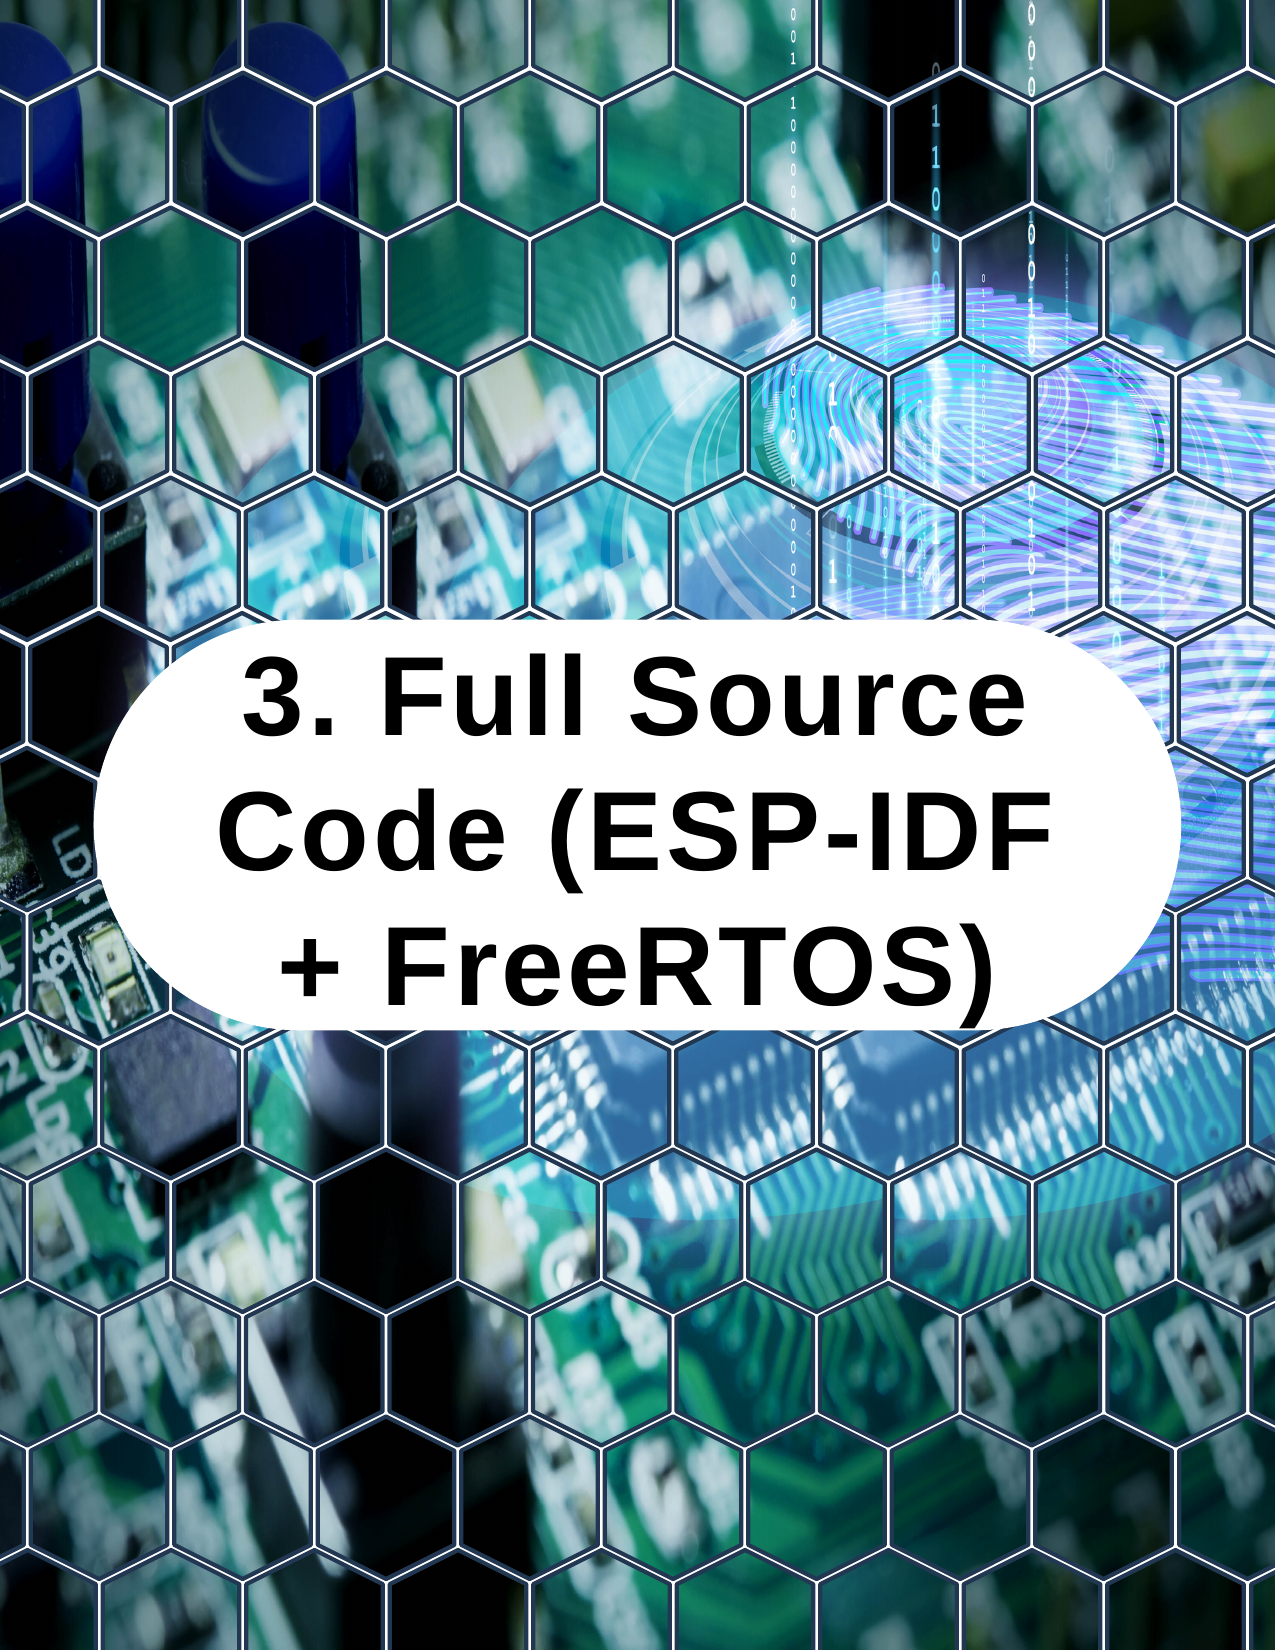

3. Full Source Code (ESP-IDF + FreeRTOS)